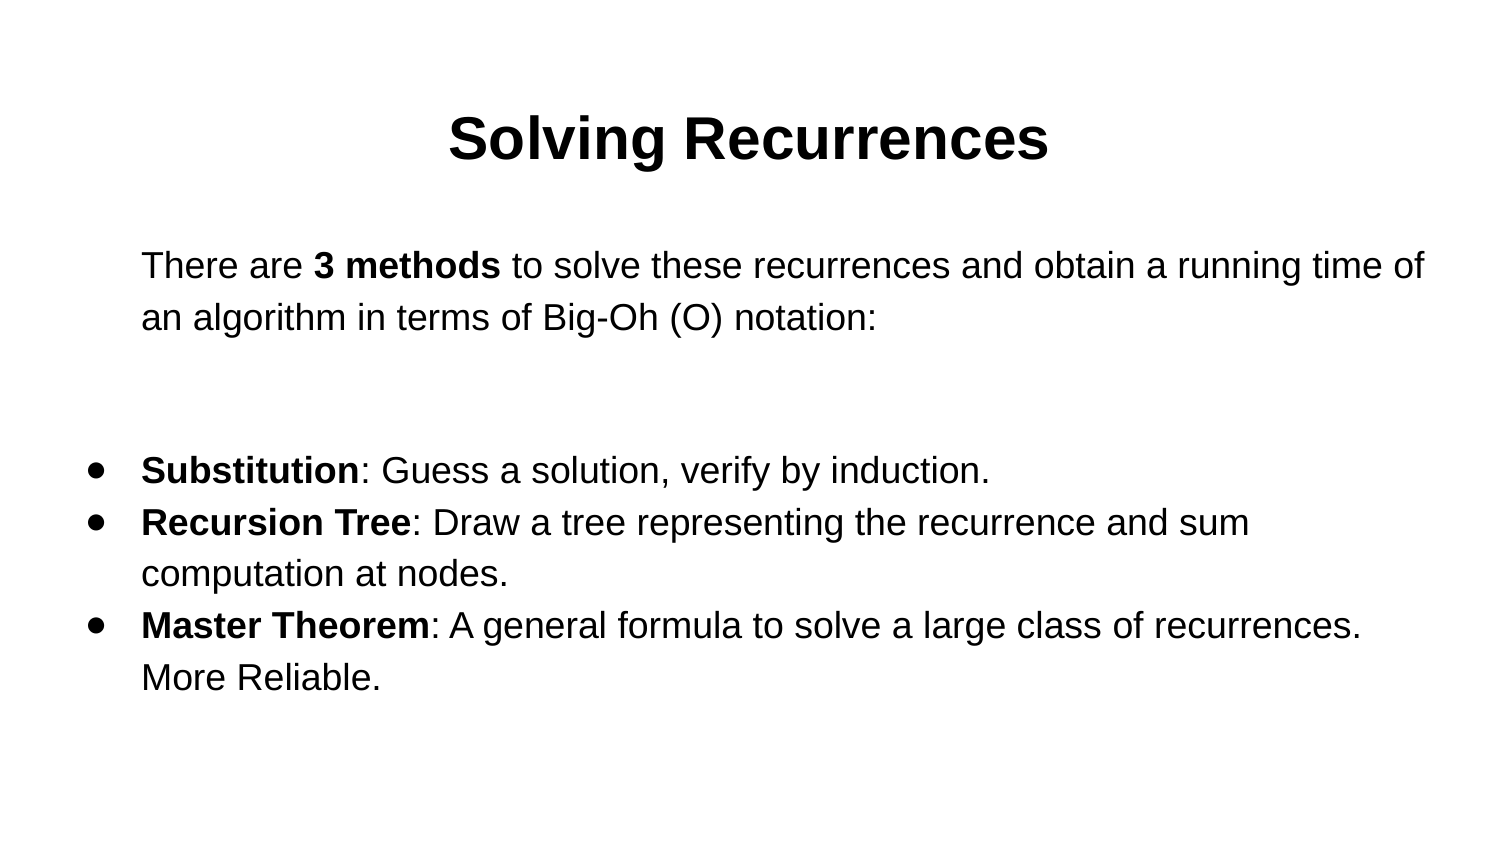

# Solving Recurrences

There are 3 methods to solve these recurrences and obtain a running time of an algorithm in terms of Big-Oh (O) notation:

Substitution: Guess a solution, verify by induction.
Recursion Tree: Draw a tree representing the recurrence and sum computation at nodes.
Master Theorem: A general formula to solve a large class of recurrences. More Reliable.